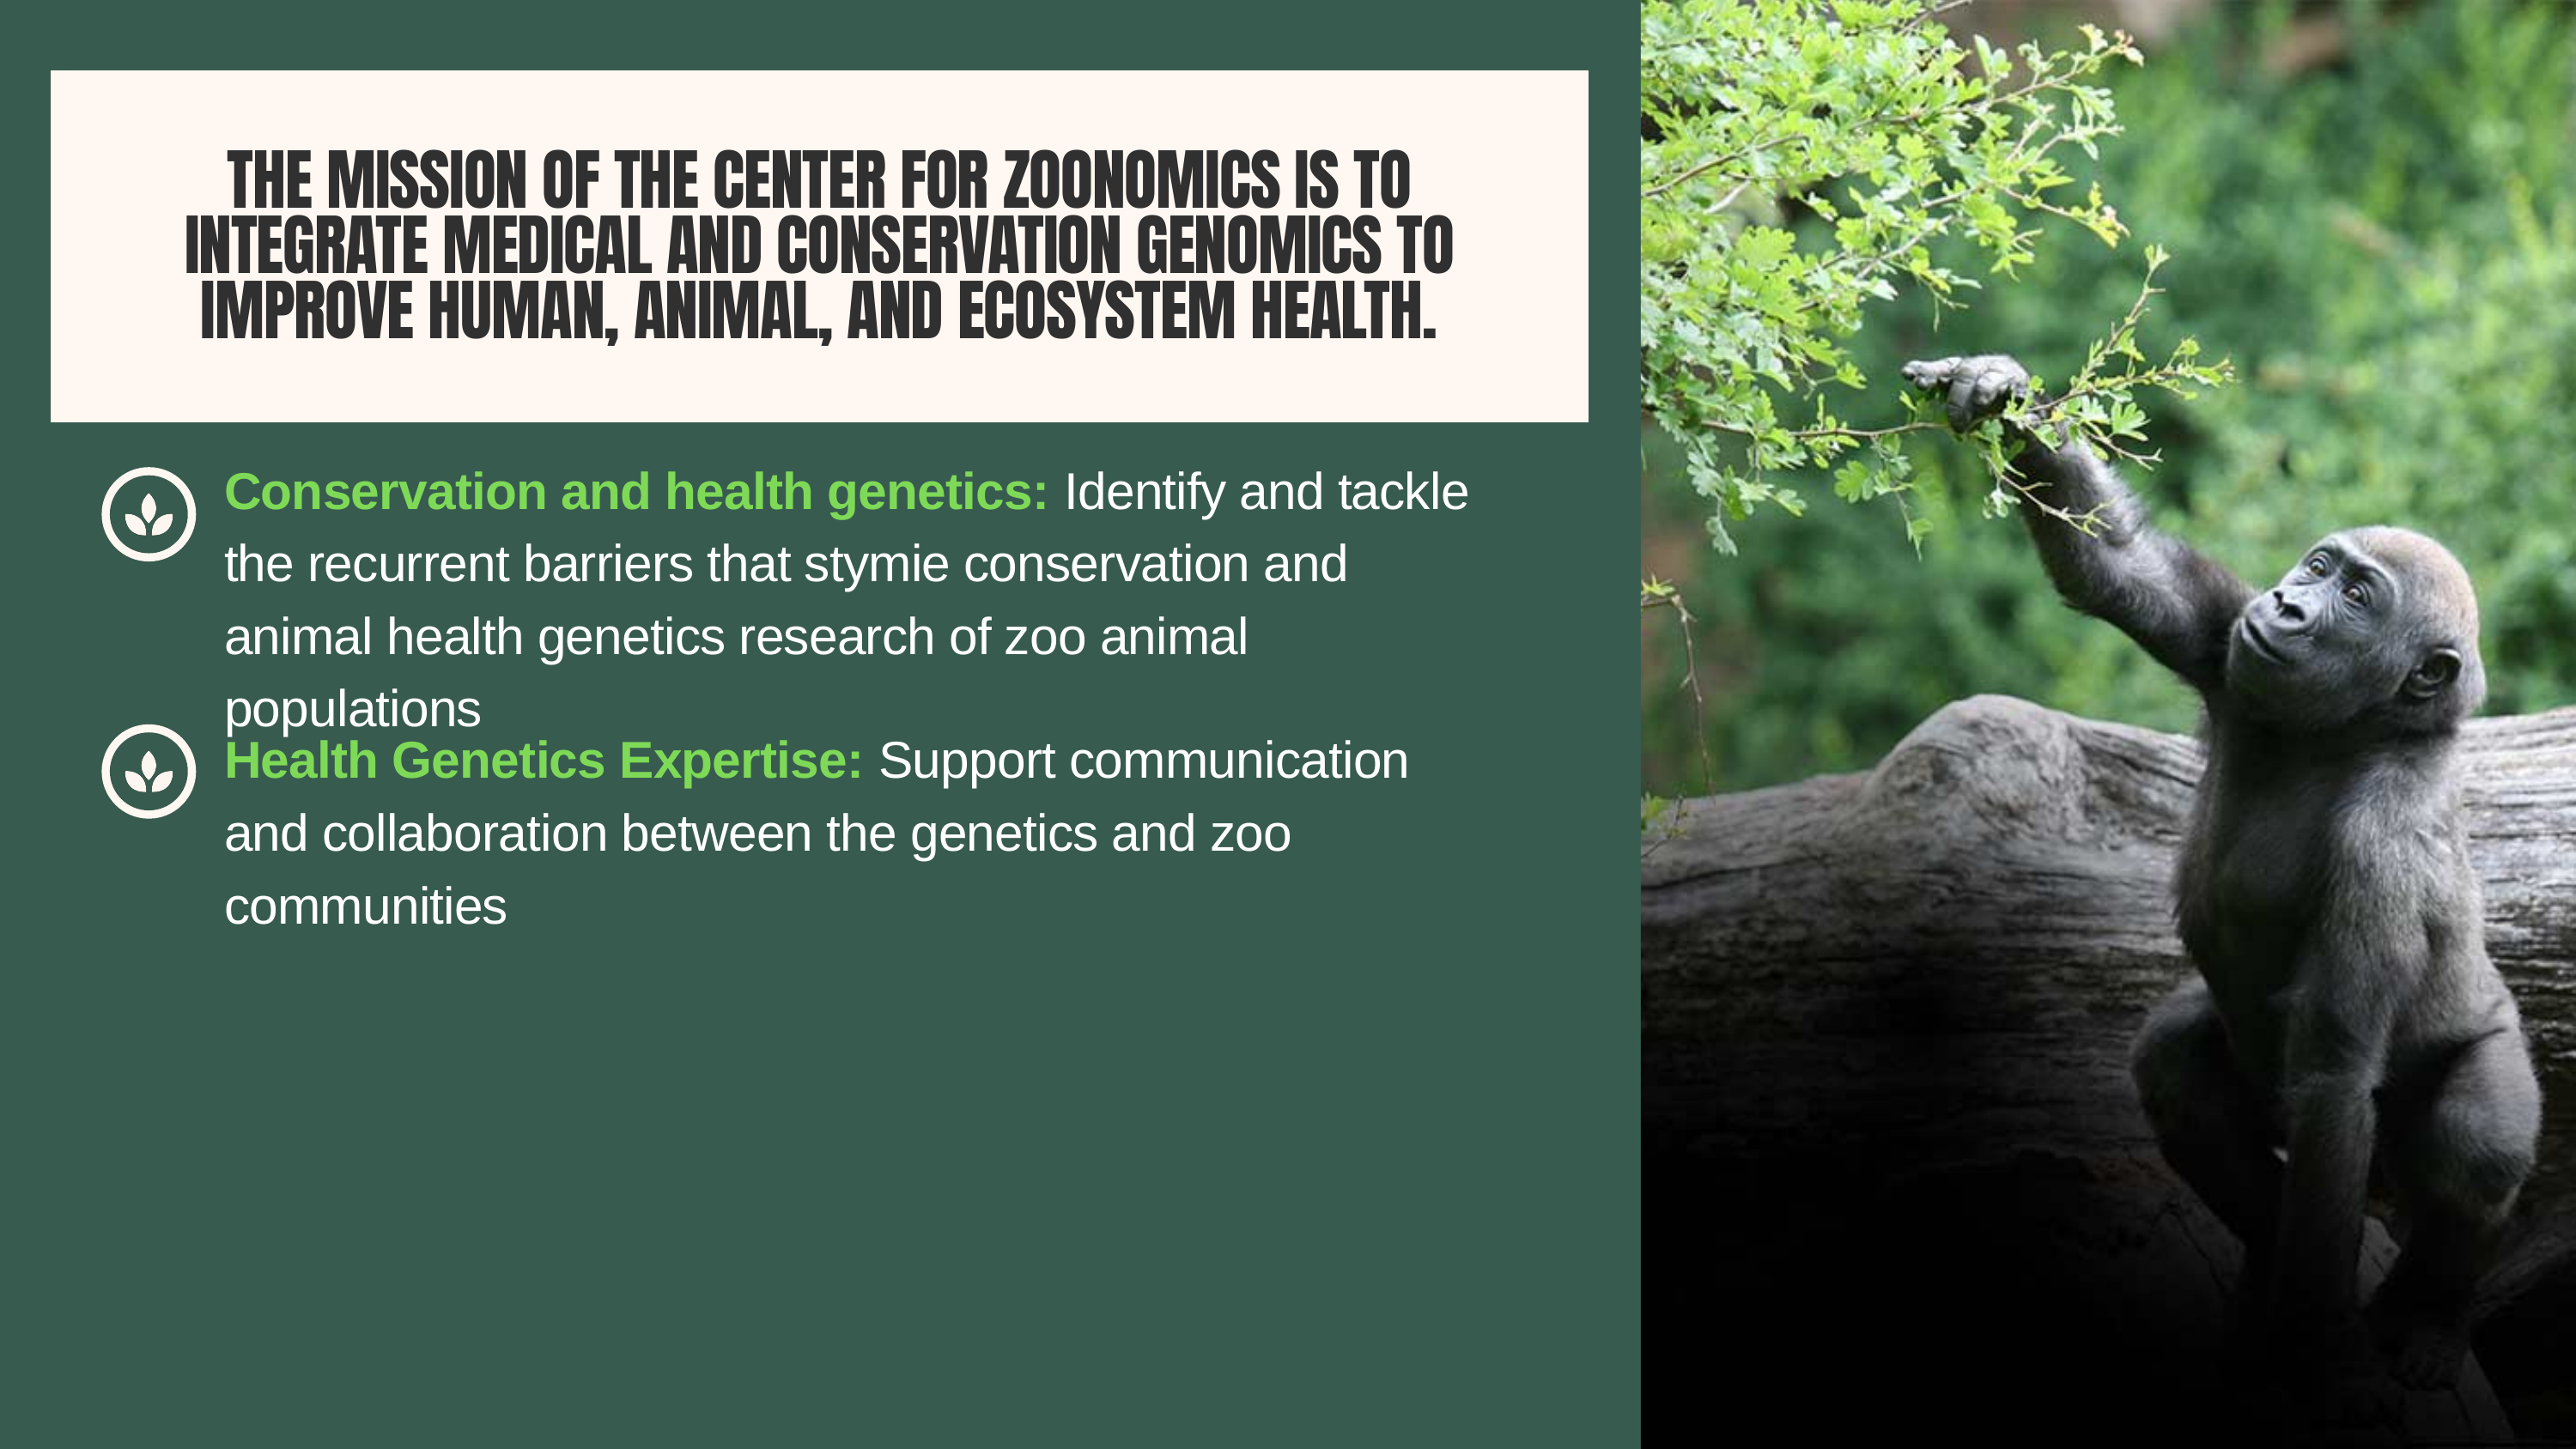

THE MISSION OF THE CENTER FOR ZOONOMICS IS TO INTEGRATE MEDICAL AND CONSERVATION GENOMICS TO IMPROVE HUMAN, ANIMAL, AND ECOSYSTEM HEALTH.

Conservation and health genetics: Identify and tackle the recurrent barriers that stymie conservation and animal health genetics research of zoo animal populations

Health Genetics Expertise: Support communication and collaboration between the genetics and zoo communities